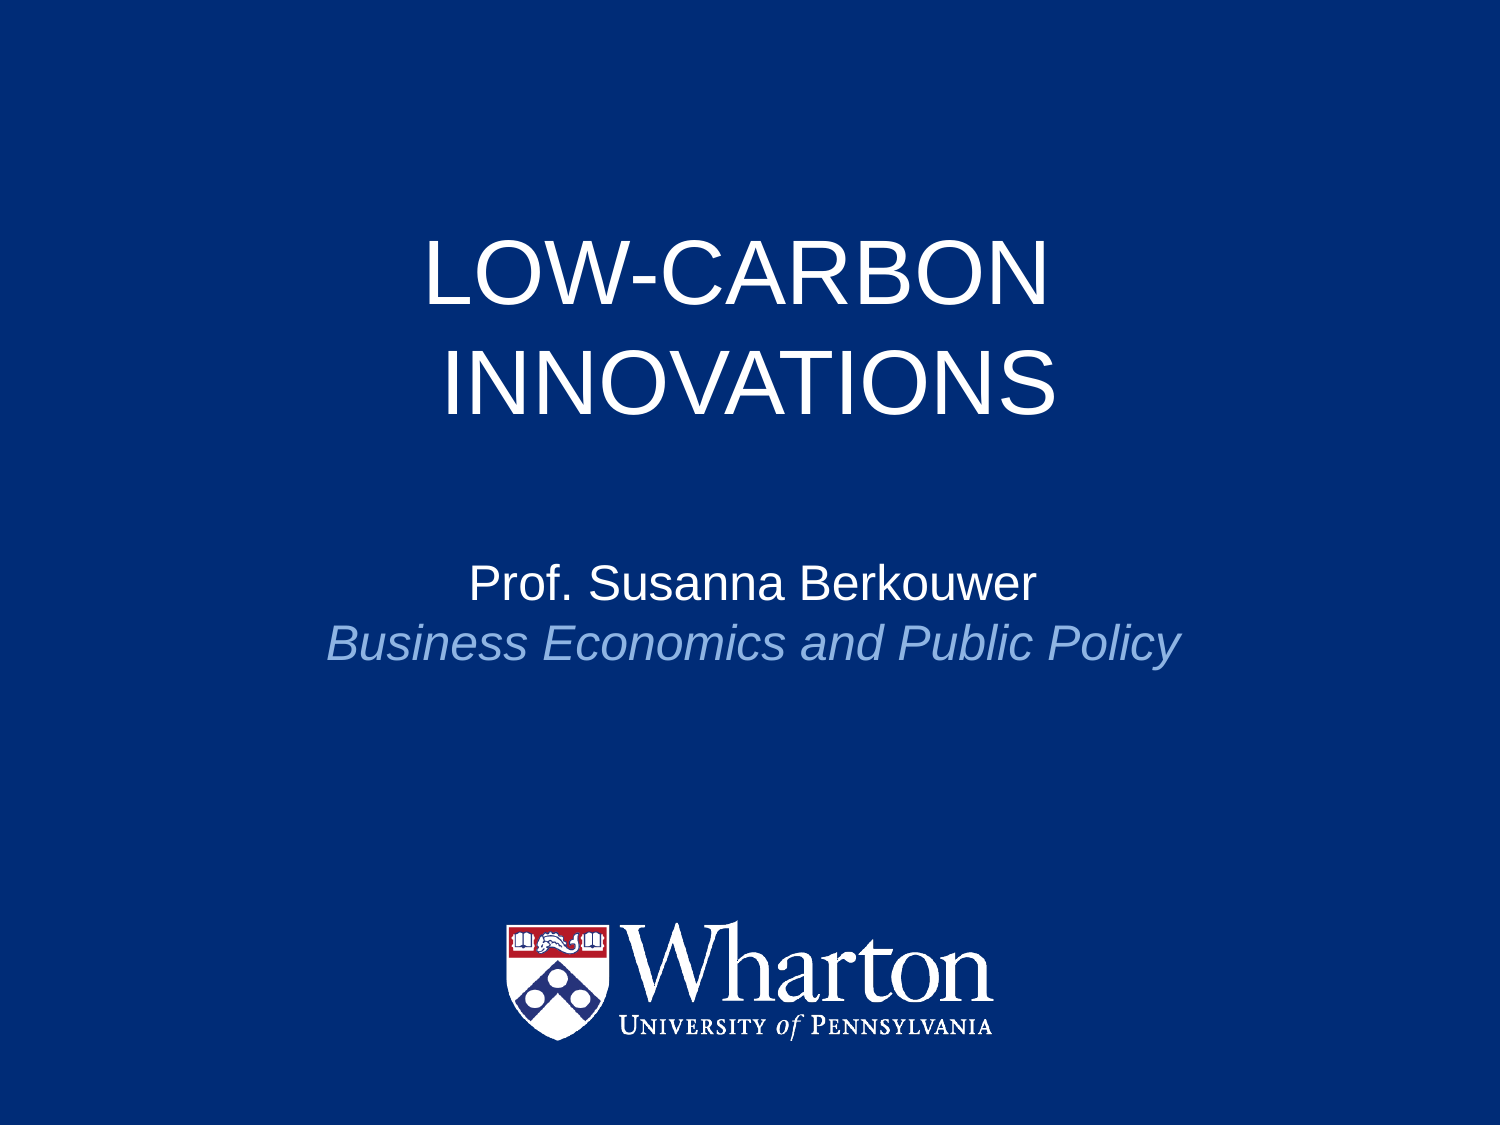

# Low-carbon Innovations
Prof. Susanna Berkouwer
Business Economics and Public Policy